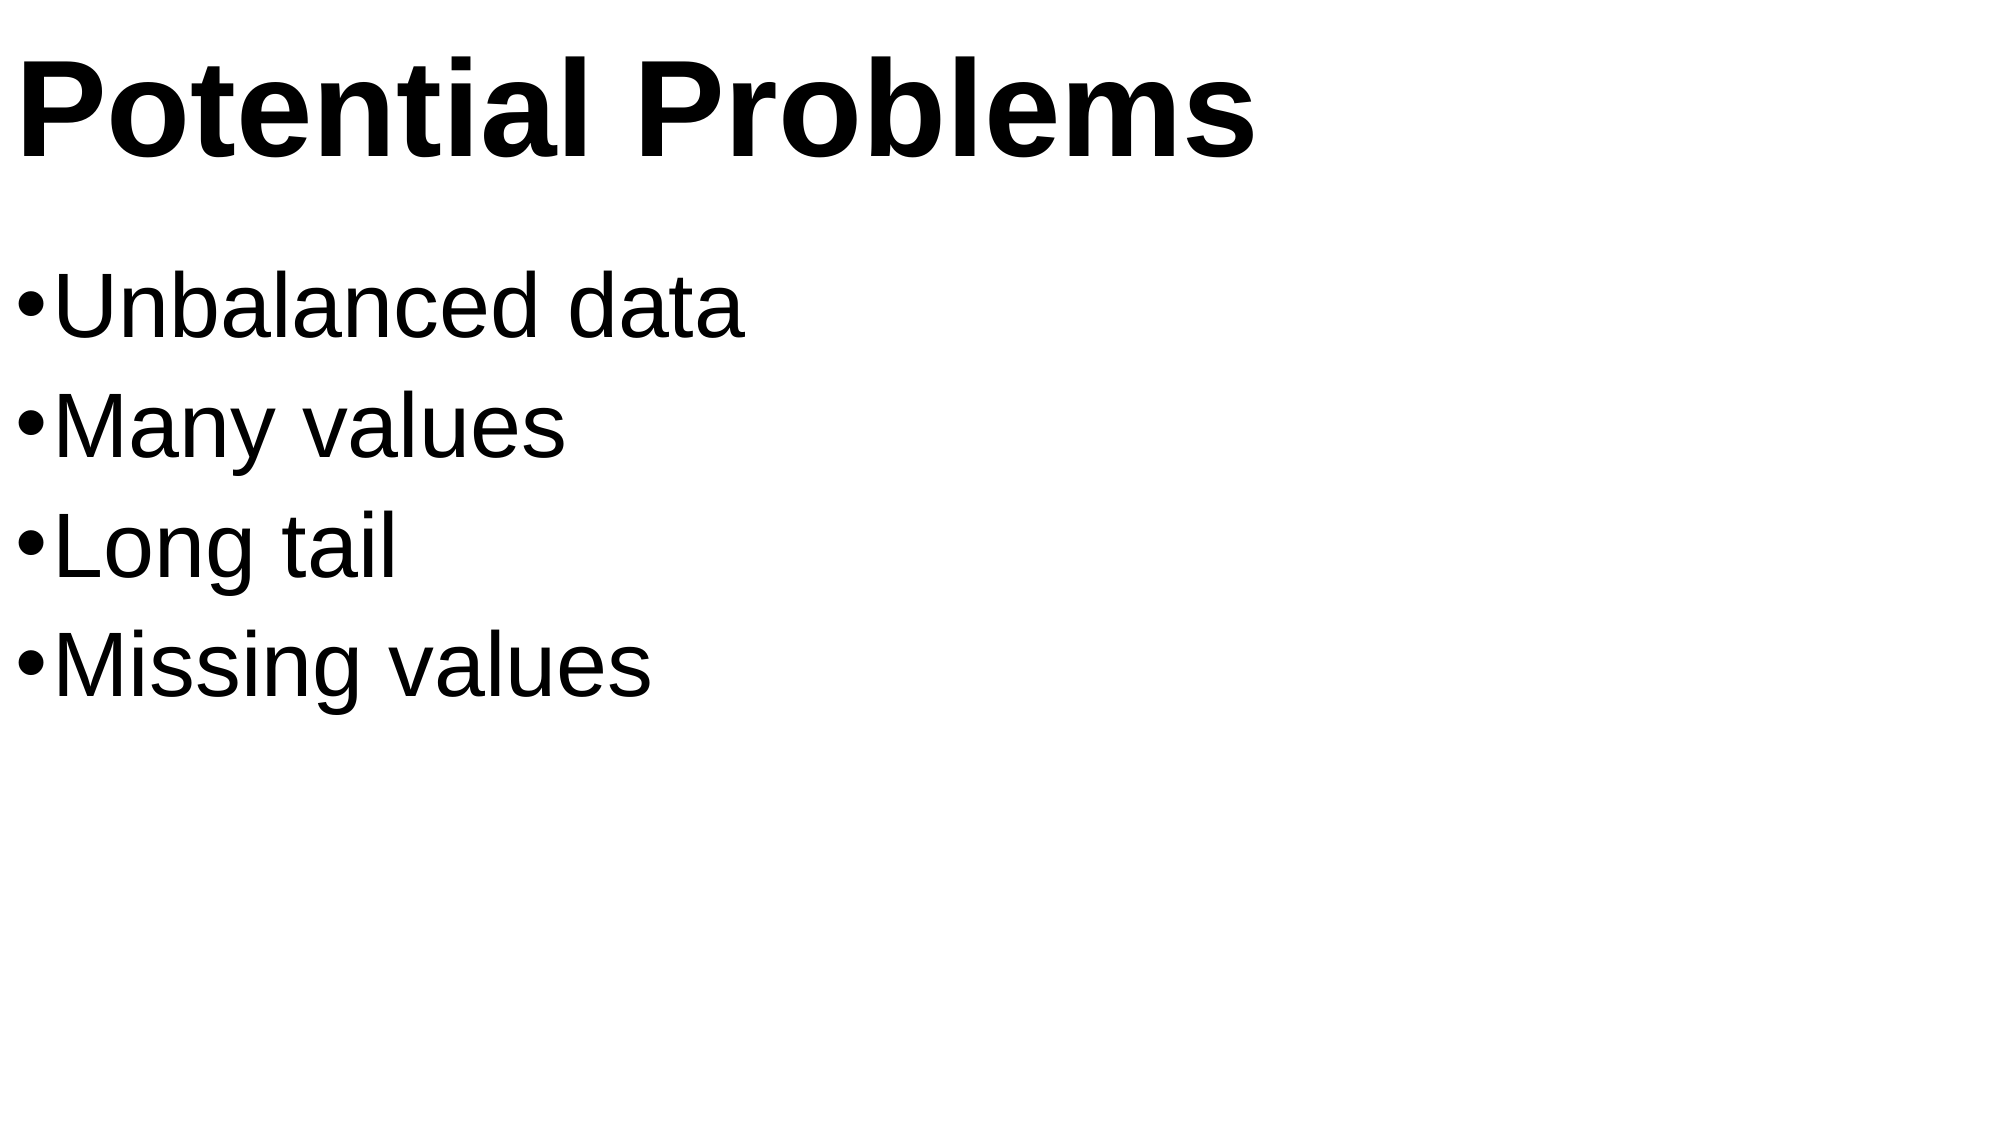

# Potential Problems
Unbalanced data
Many values
Long tail
Missing values